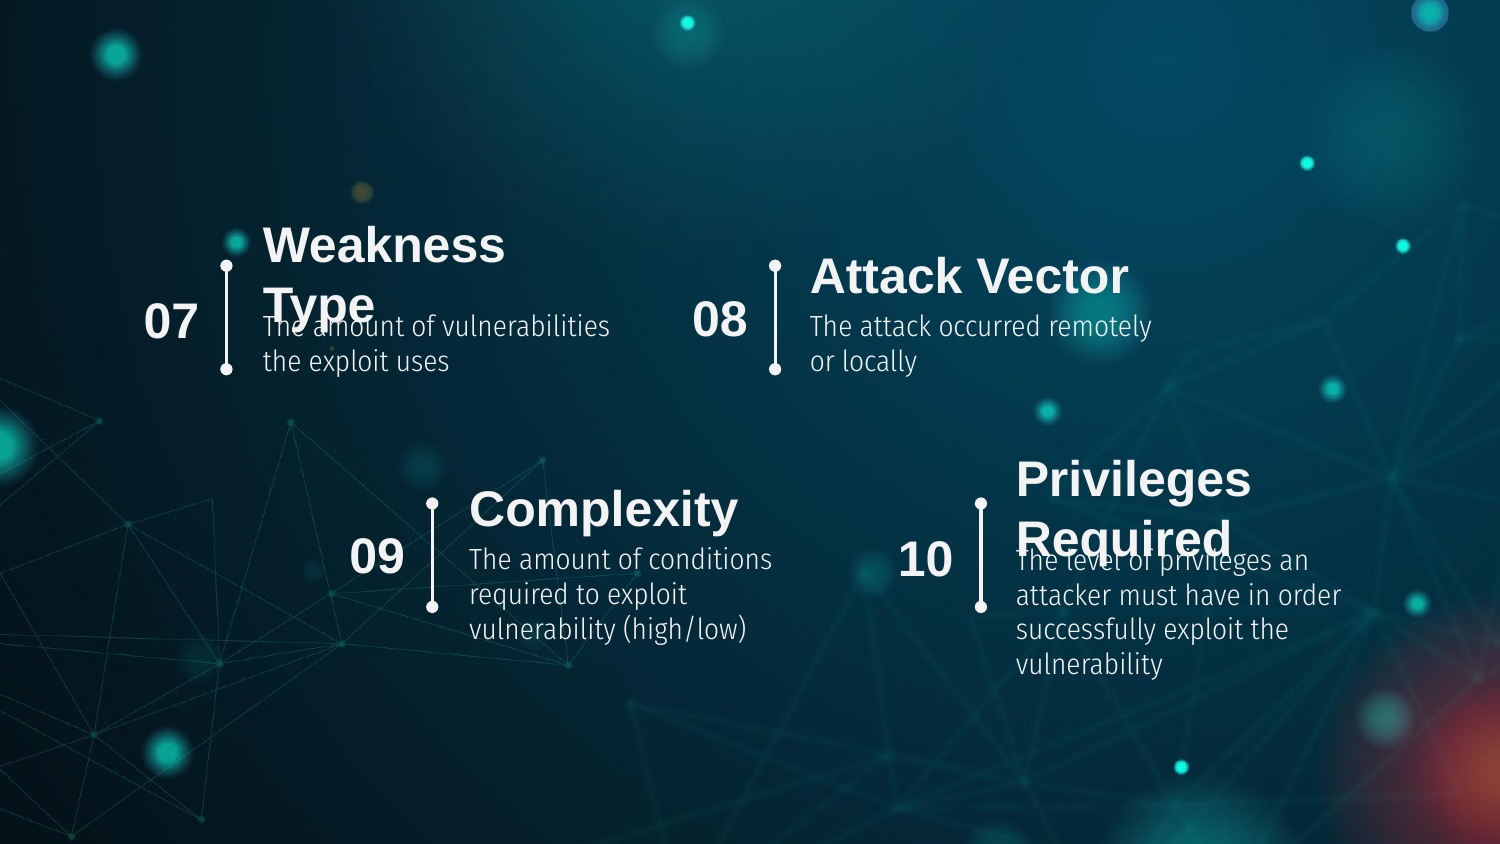

# Weakness Type
Attack Vector
08
07
The amount of vulnerabilities the exploit uses
The attack occurred remotely or locally
Complexity
Privileges Required
09
10
The amount of conditions required to exploit vulnerability (high/low)
The level of privileges an attacker must have in order successfully exploit the vulnerability